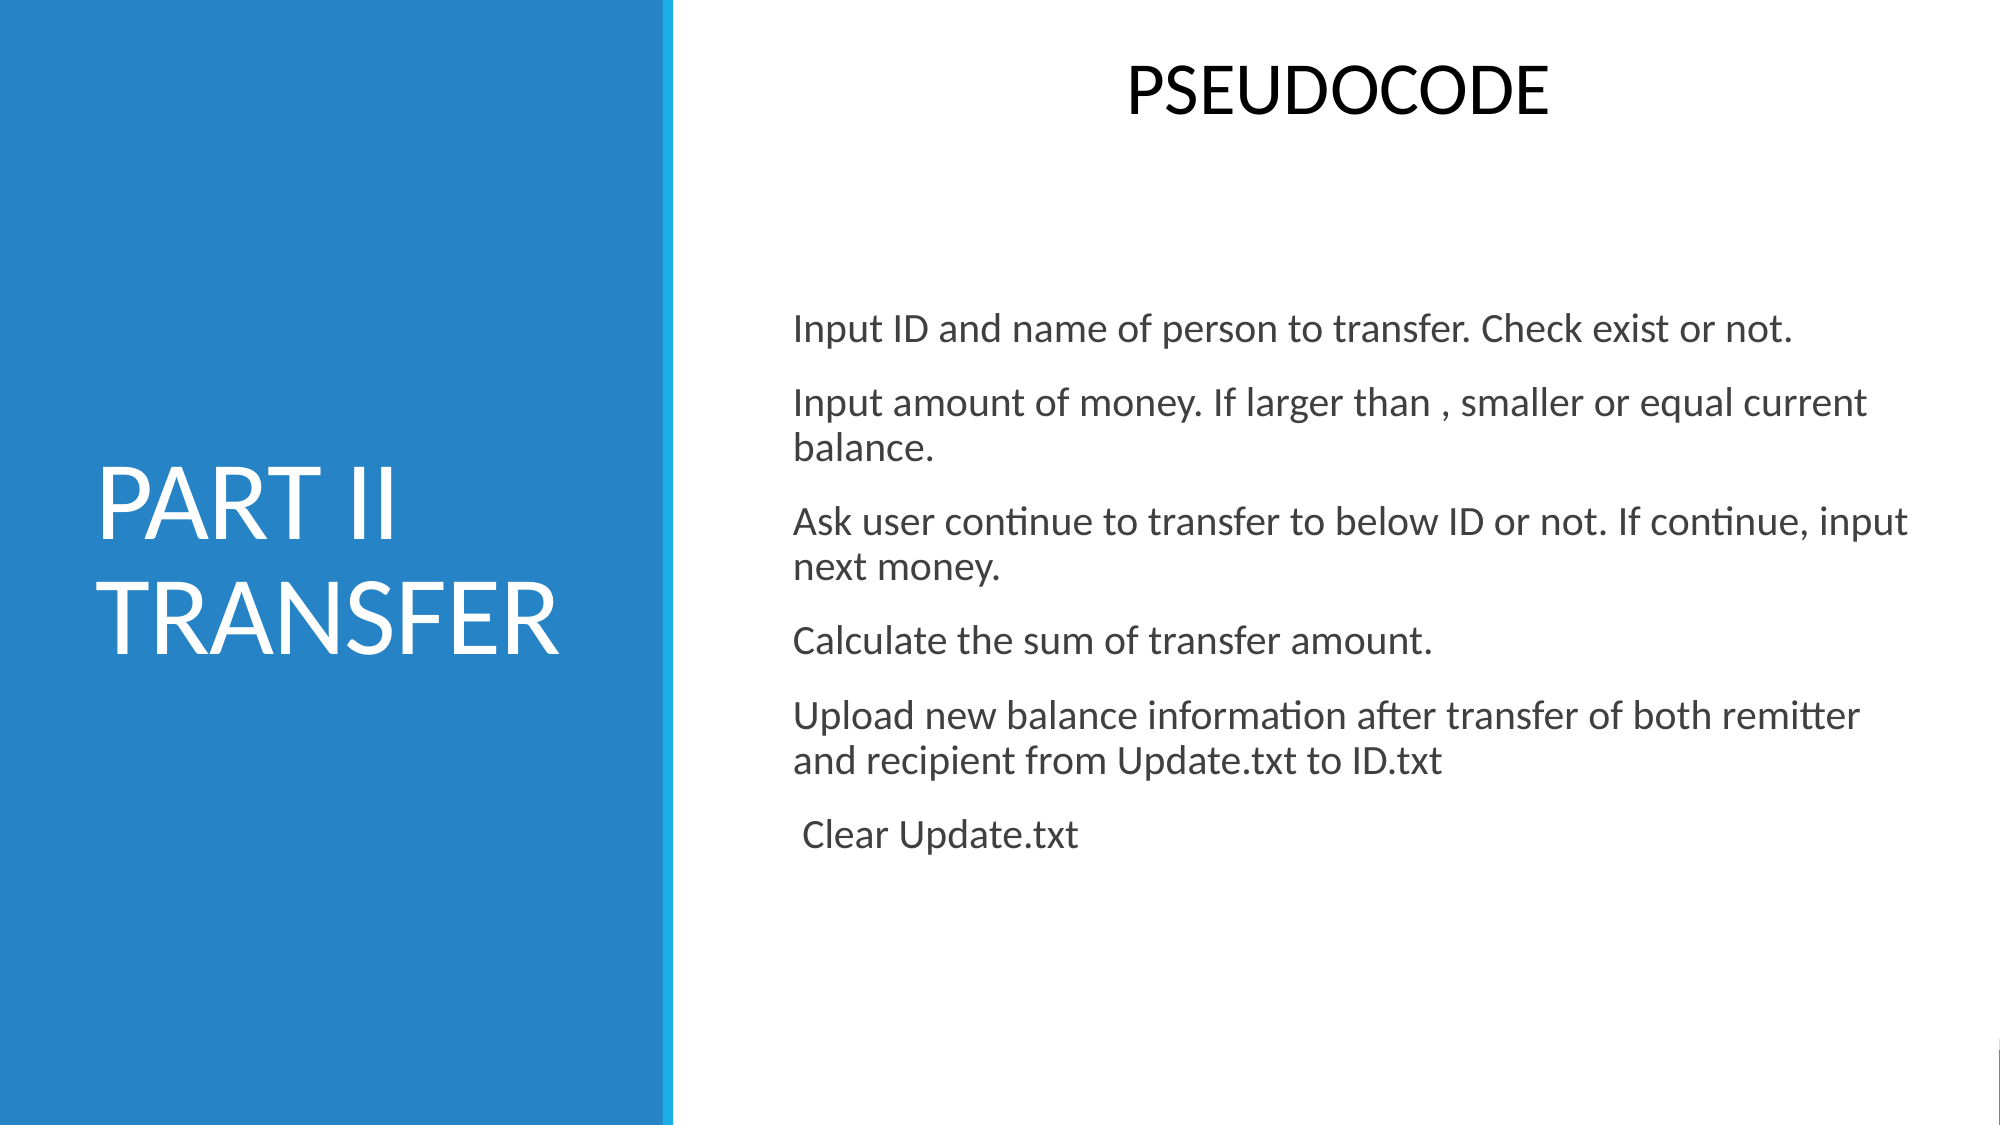

PSEUDOCODE
# PART II TRANSFER
Input ID and name of person to transfer. Check exist or not.
Input amount of money. If larger than , smaller or equal current balance.
Ask user continue to transfer to below ID or not. If continue, input next money.
Calculate the sum of transfer amount.
Upload new balance information after transfer of both remitter and recipient from Update.txt to ID.txt
 Clear Update.txt